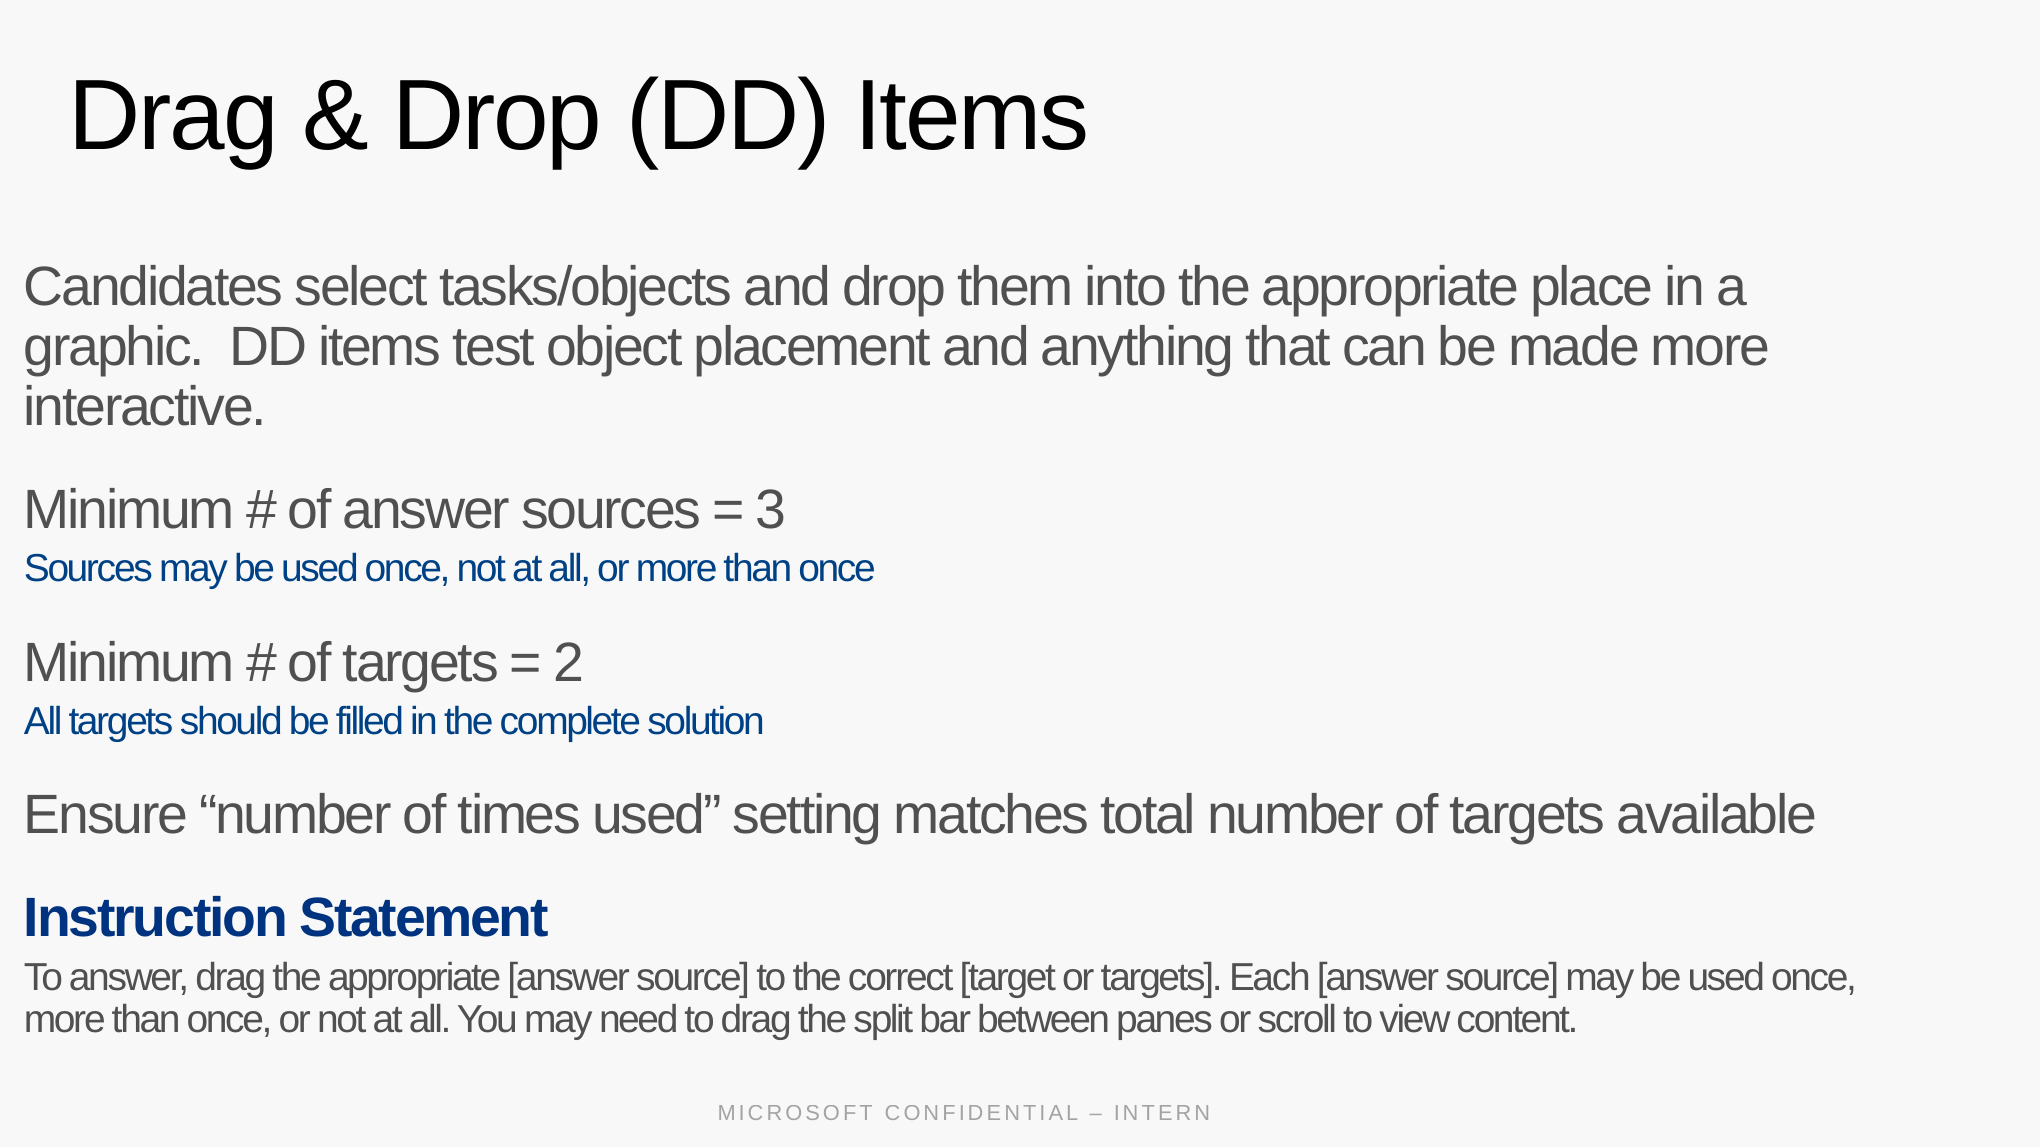

# Drag & Drop (DD) Items
Candidates select tasks/objects and drop them into the appropriate place in a graphic.  DD items test object placement and anything that can be made more interactive.

Minimum # of answer sources = 3
Sources may be used once, not at all, or more than once

Minimum # of targets = 2
All targets should be filled in the complete solution

Ensure “number of times used” setting matches total number of targets available

Instruction Statement
To answer, drag the appropriate [answer source] to the correct [target or targets]. Each [answer source] may be used once, more than once, or not at all. You may need to drag the split bar between panes or scroll to view content.